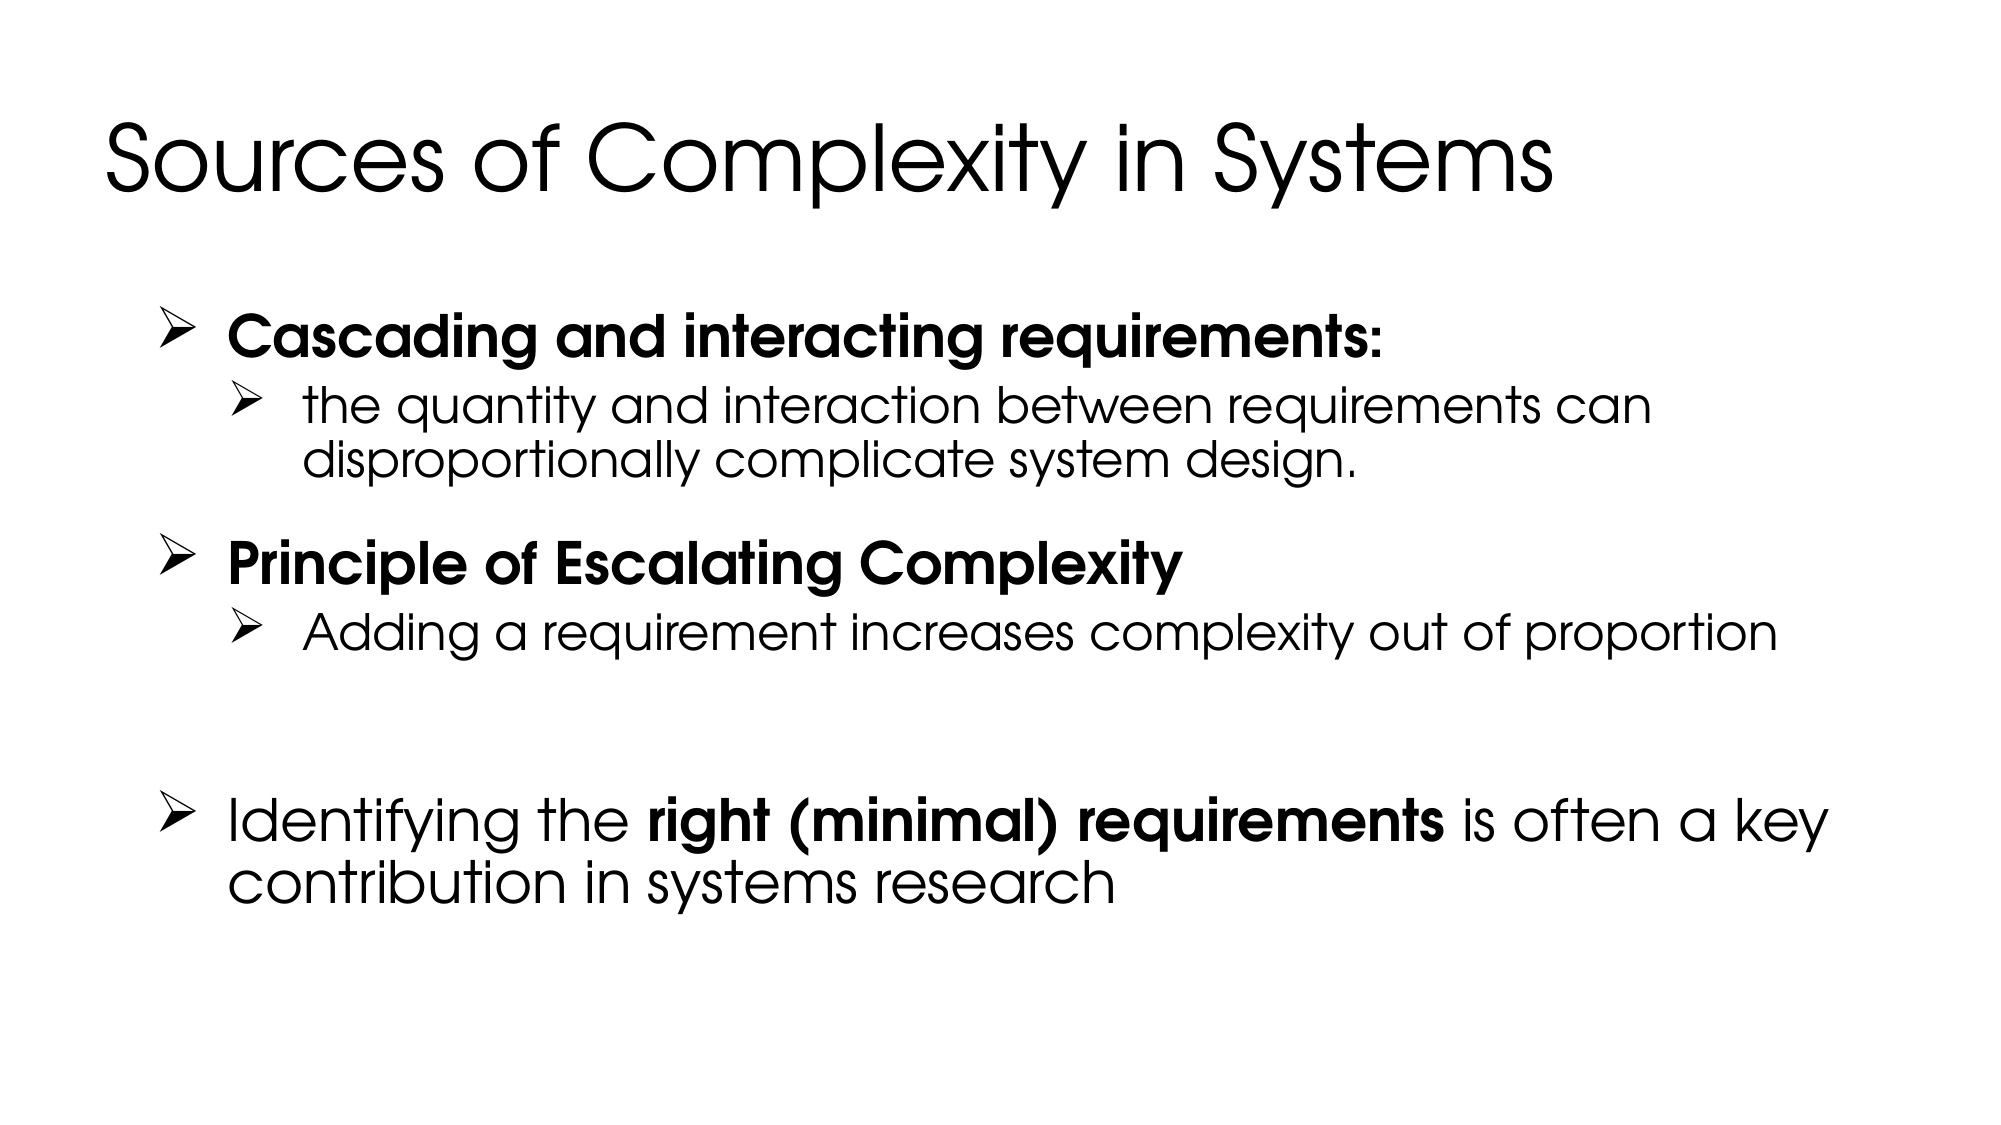

# Sources of Complexity in Systems
Cascading and interacting requirements:
the quantity and interaction between requirements can disproportionally complicate system design.
Principle of Escalating Complexity
Adding a requirement increases complexity out of proportion

Identifying the right (minimal) requirements is often a key contribution in systems research